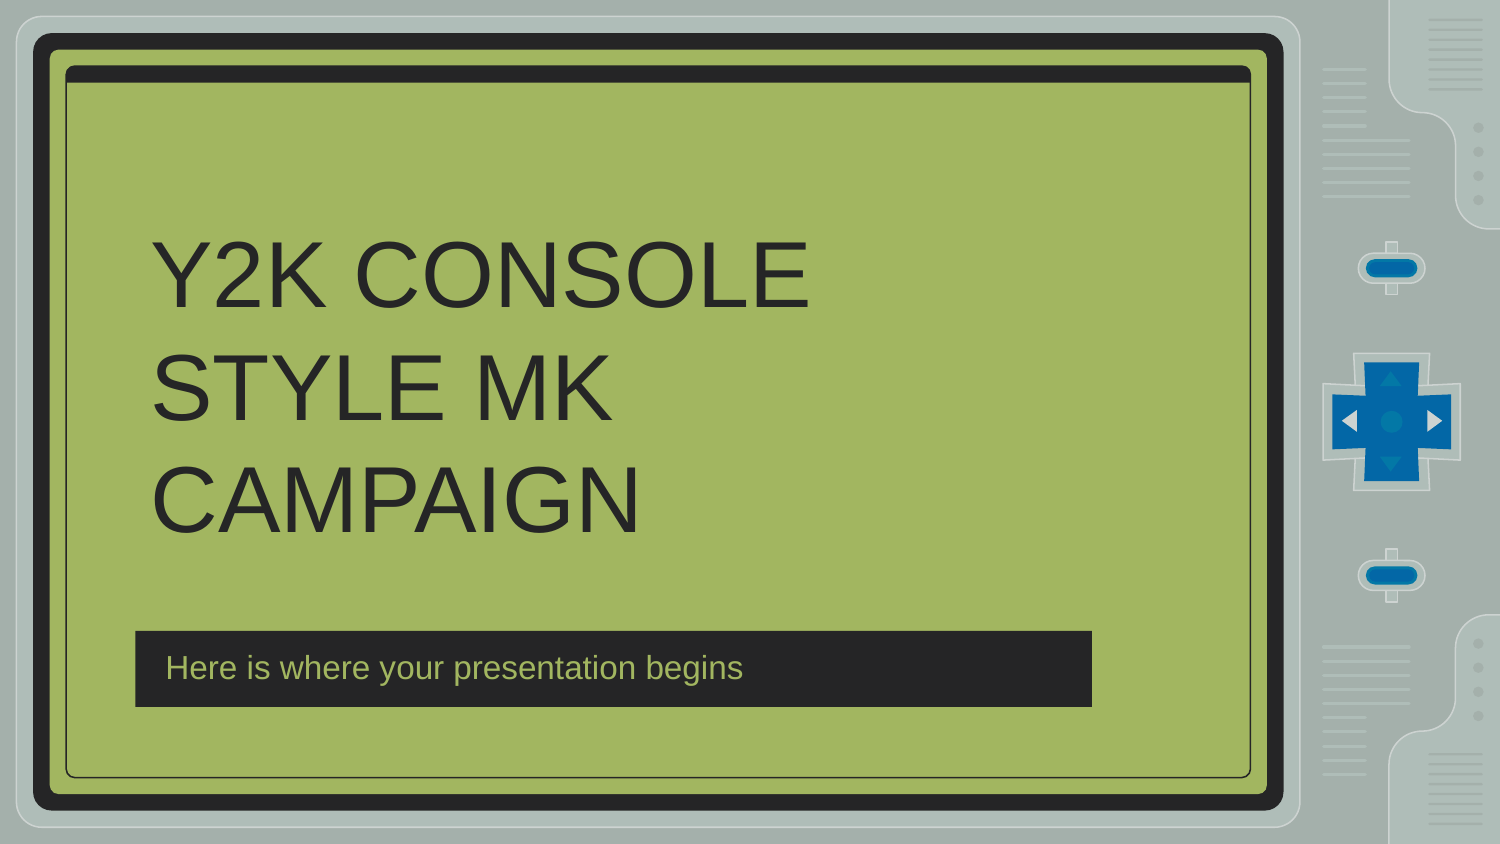

# Y2K CONSOLE STYLE MK CAMPAIGN

Here is where your presentation begins